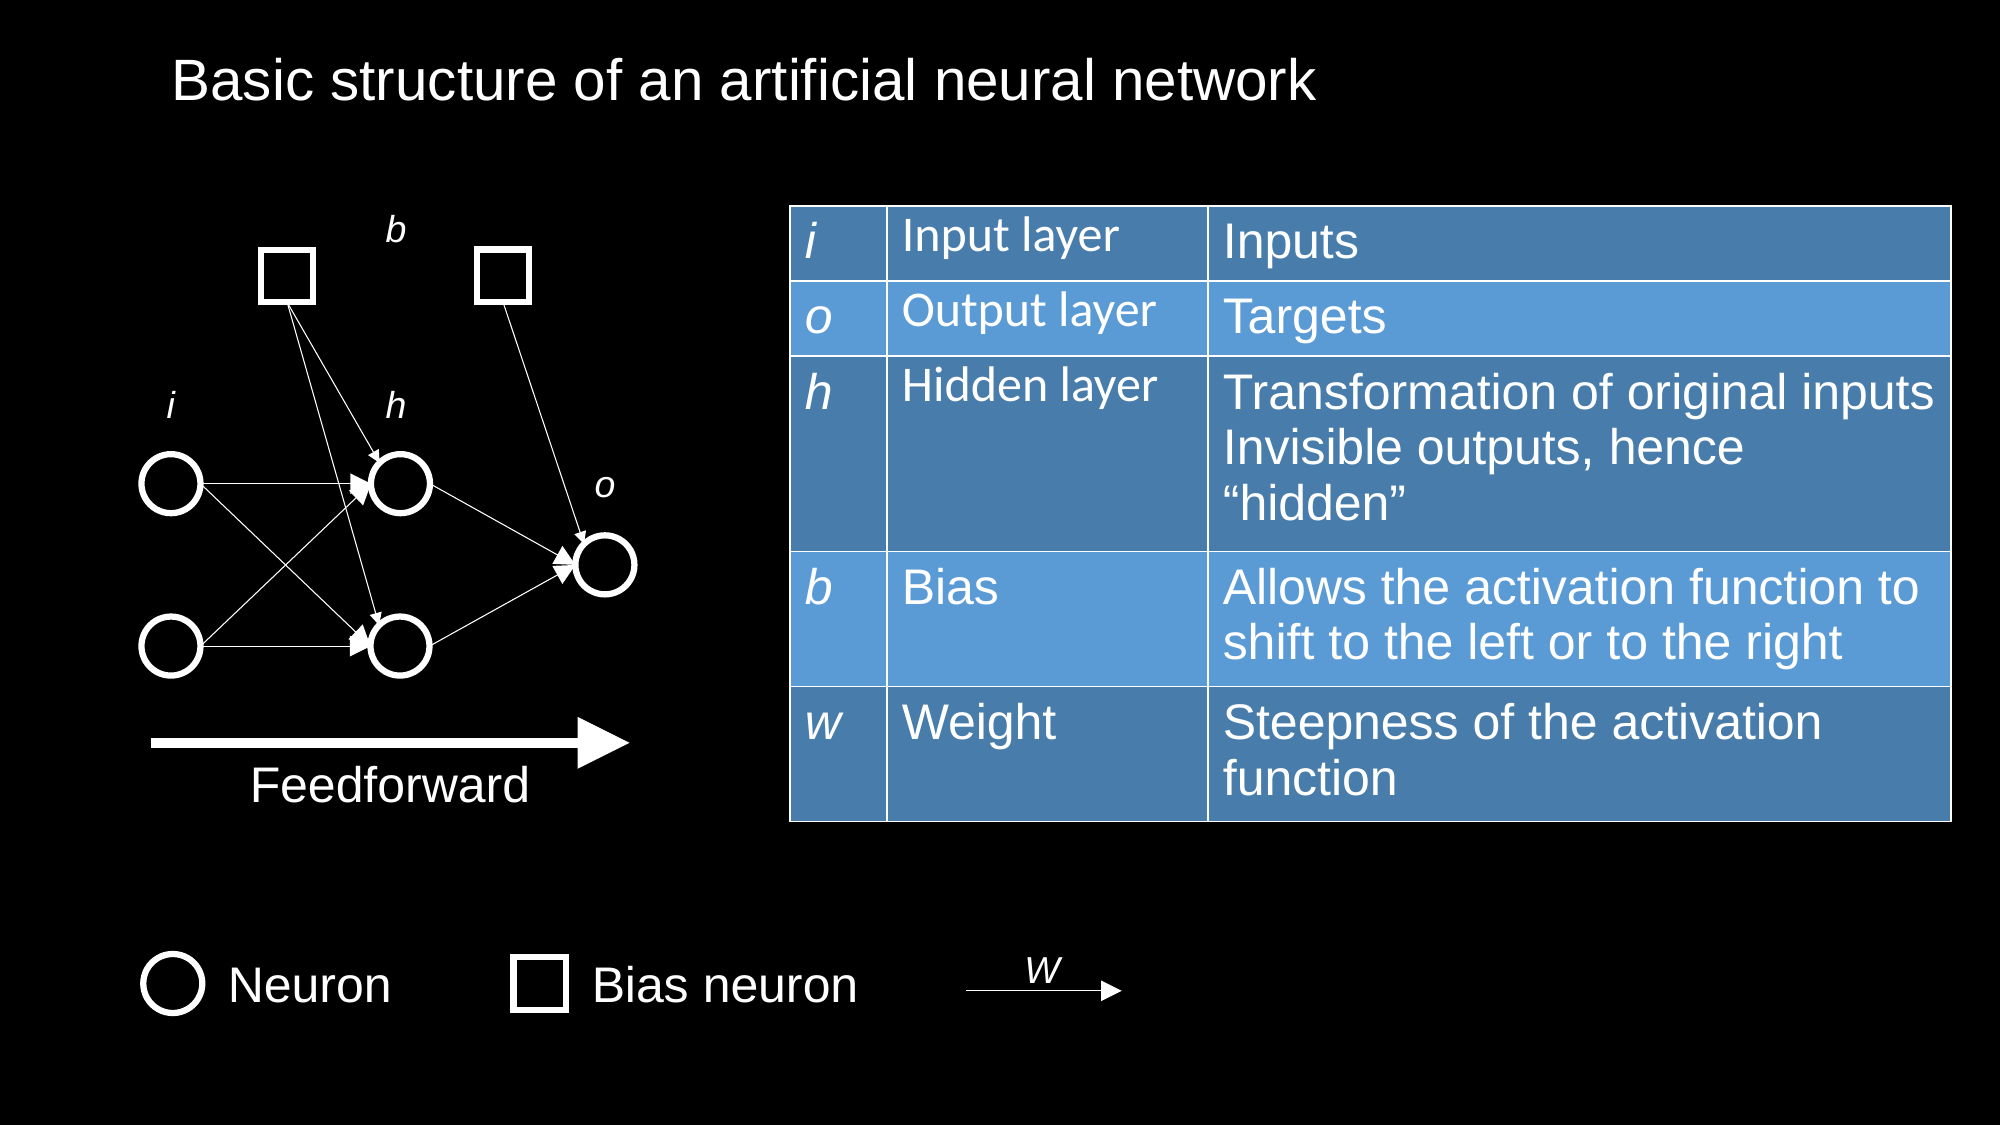

Basic structure of an artificial neural network
b
| i | Input layer | Inputs |
| --- | --- | --- |
| o | Output layer | Targets |
| h | Hidden layer | Transformation of original inputs Invisible outputs, hence “hidden” |
| b | Bias | Allows the activation function to shift to the left or to the right |
| w | Weight | Steepness of the activation function |

i
h
o

Feedforward
W
Neuron

Bias neuron